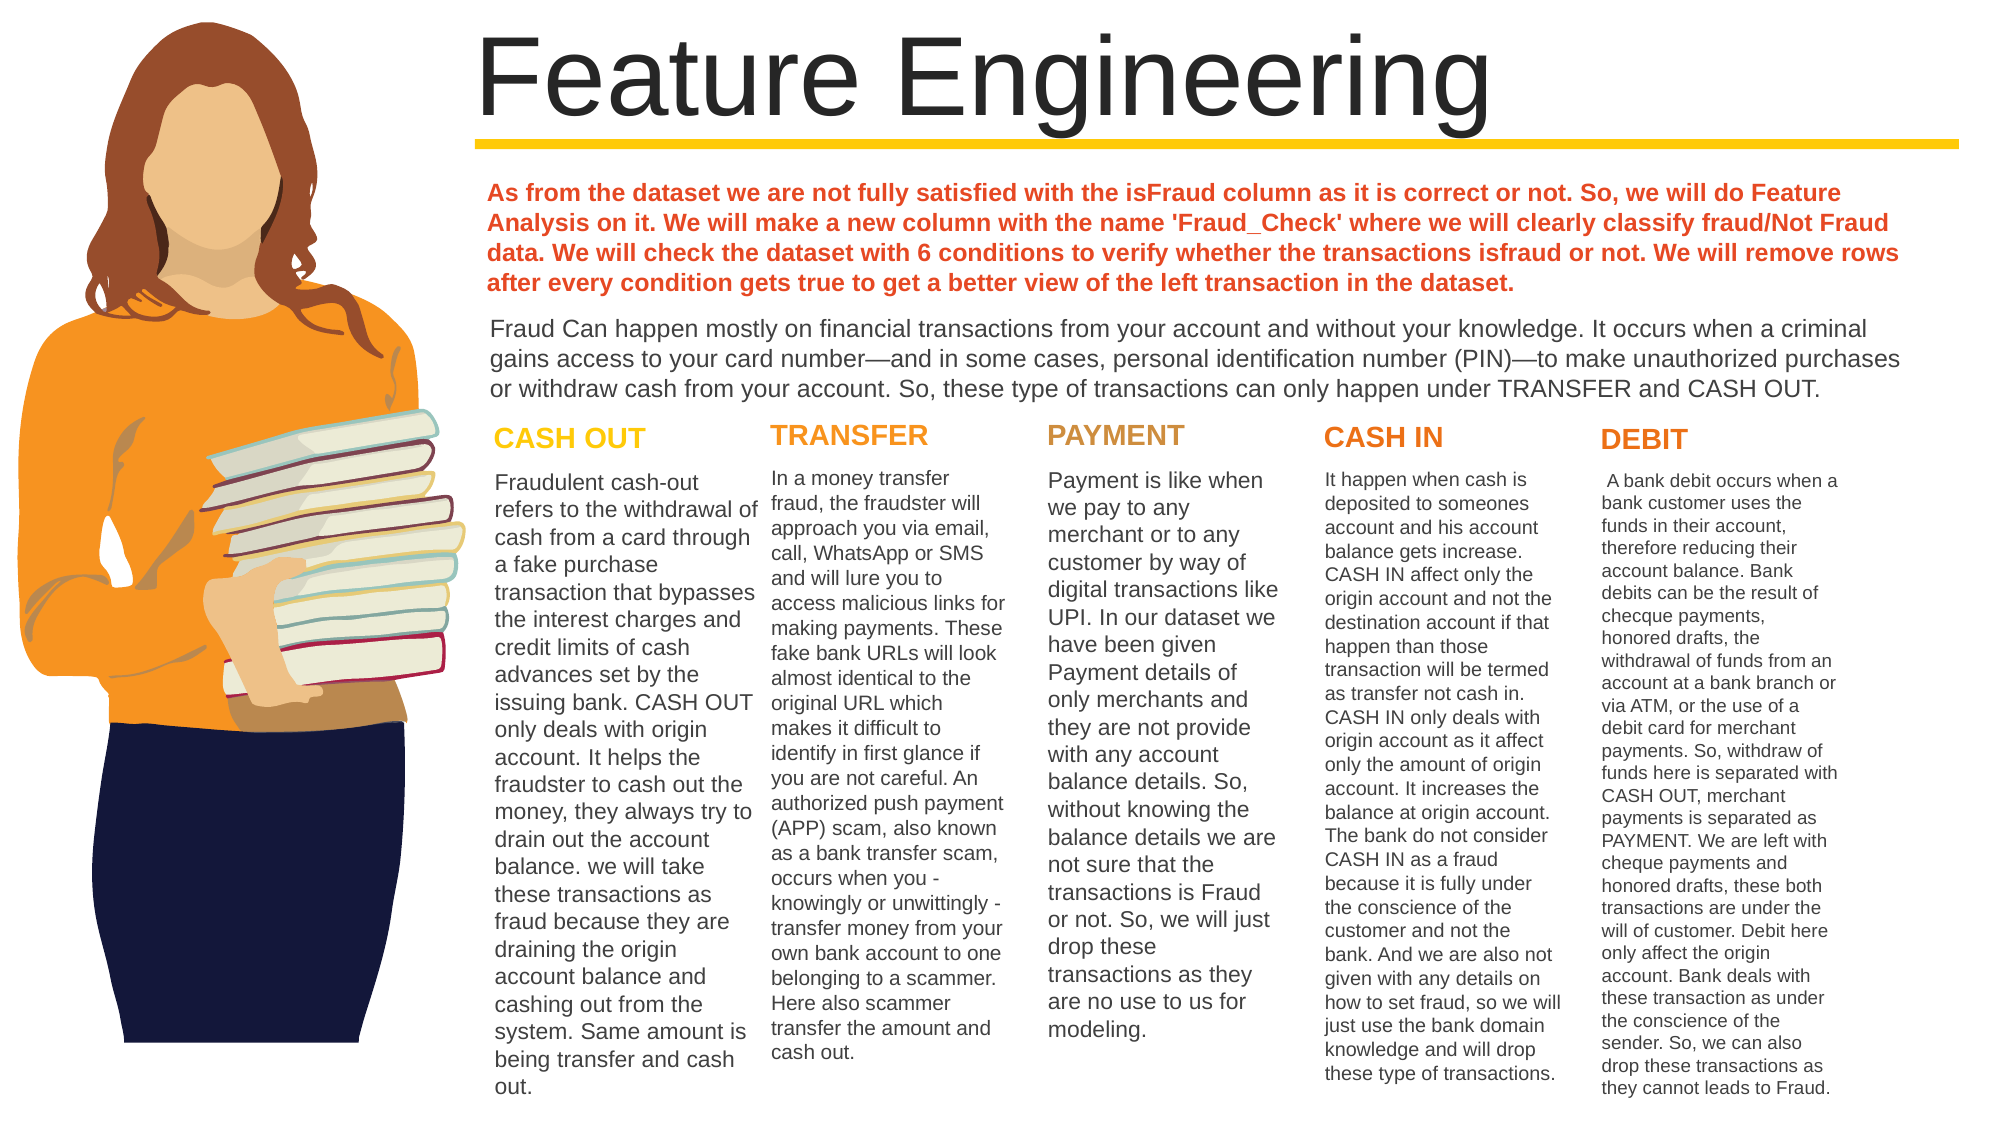

Feature Engineering

As from the dataset we are not fully satisfied with the isFraud column as it is correct or not. So, we will do Feature Analysis on it. We will make a new column with the name 'Fraud_Check' where we will clearly classify fraud/Not Fraud data. We will check the dataset with 6 conditions to verify whether the transactions isfraud or not. We will remove rows after every condition gets true to get a better view of the left transaction in the dataset.
Fraud Can happen mostly on financial transactions from your account and without your knowledge. It occurs when a criminal gains access to your card number—and in some cases, personal identification number (PIN)—to make unauthorized purchases or withdraw cash from your account. So, these type of transactions can only happen under TRANSFER and CASH OUT.
TRANSFER
In a money transfer fraud, the fraudster will approach you via email, call, WhatsApp or SMS and will lure you to access malicious links for making payments. These fake bank URLs will look almost identical to the original URL which makes it difficult to identify in first glance if you are not careful. An authorized push payment (APP) scam, also known as a bank transfer scam, occurs when you - knowingly or unwittingly - transfer money from your own bank account to one belonging to a scammer. Here also scammer transfer the amount and cash out.
PAYMENT
Payment is like when we pay to any merchant or to any customer by way of digital transactions like UPI. In our dataset we have been given Payment details of only merchants and they are not provide with any account balance details. So, without knowing the balance details we are not sure that the transactions is Fraud or not. So, we will just drop these transactions as they are no use to us for modeling.
CASH IN
It happen when cash is deposited to someones account and his account balance gets increase. CASH IN affect only the origin account and not the destination account if that happen than those transaction will be termed as transfer not cash in. CASH IN only deals with origin account as it affect only the amount of origin account. It increases the balance at origin account. The bank do not consider CASH IN as a fraud because it is fully under the conscience of the customer and not the bank. And we are also not given with any details on how to set fraud, so we will just use the bank domain knowledge and will drop these type of transactions.
CASH OUT
Fraudulent cash-out refers to the withdrawal of cash from a card through a fake purchase transaction that bypasses the interest charges and credit limits of cash advances set by the issuing bank. CASH OUT only deals with origin account. It helps the fraudster to cash out the money, they always try to drain out the account balance. we will take these transactions as fraud because they are draining the origin account balance and cashing out from the system. Same amount is being transfer and cash out.
DEBIT
 A bank debit occurs when a bank customer uses the funds in their account, therefore reducing their account balance. Bank debits can be the result of checque payments, honored drafts, the withdrawal of funds from an account at a bank branch or via ATM, or the use of a debit card for merchant payments. So, withdraw of funds here is separated with CASH OUT, merchant payments is separated as PAYMENT. We are left with cheque payments and honored drafts, these both transactions are under the will of customer. Debit here only affect the origin account. Bank deals with these transaction as under the conscience of the sender. So, we can also drop these transactions as they cannot leads to Fraud.